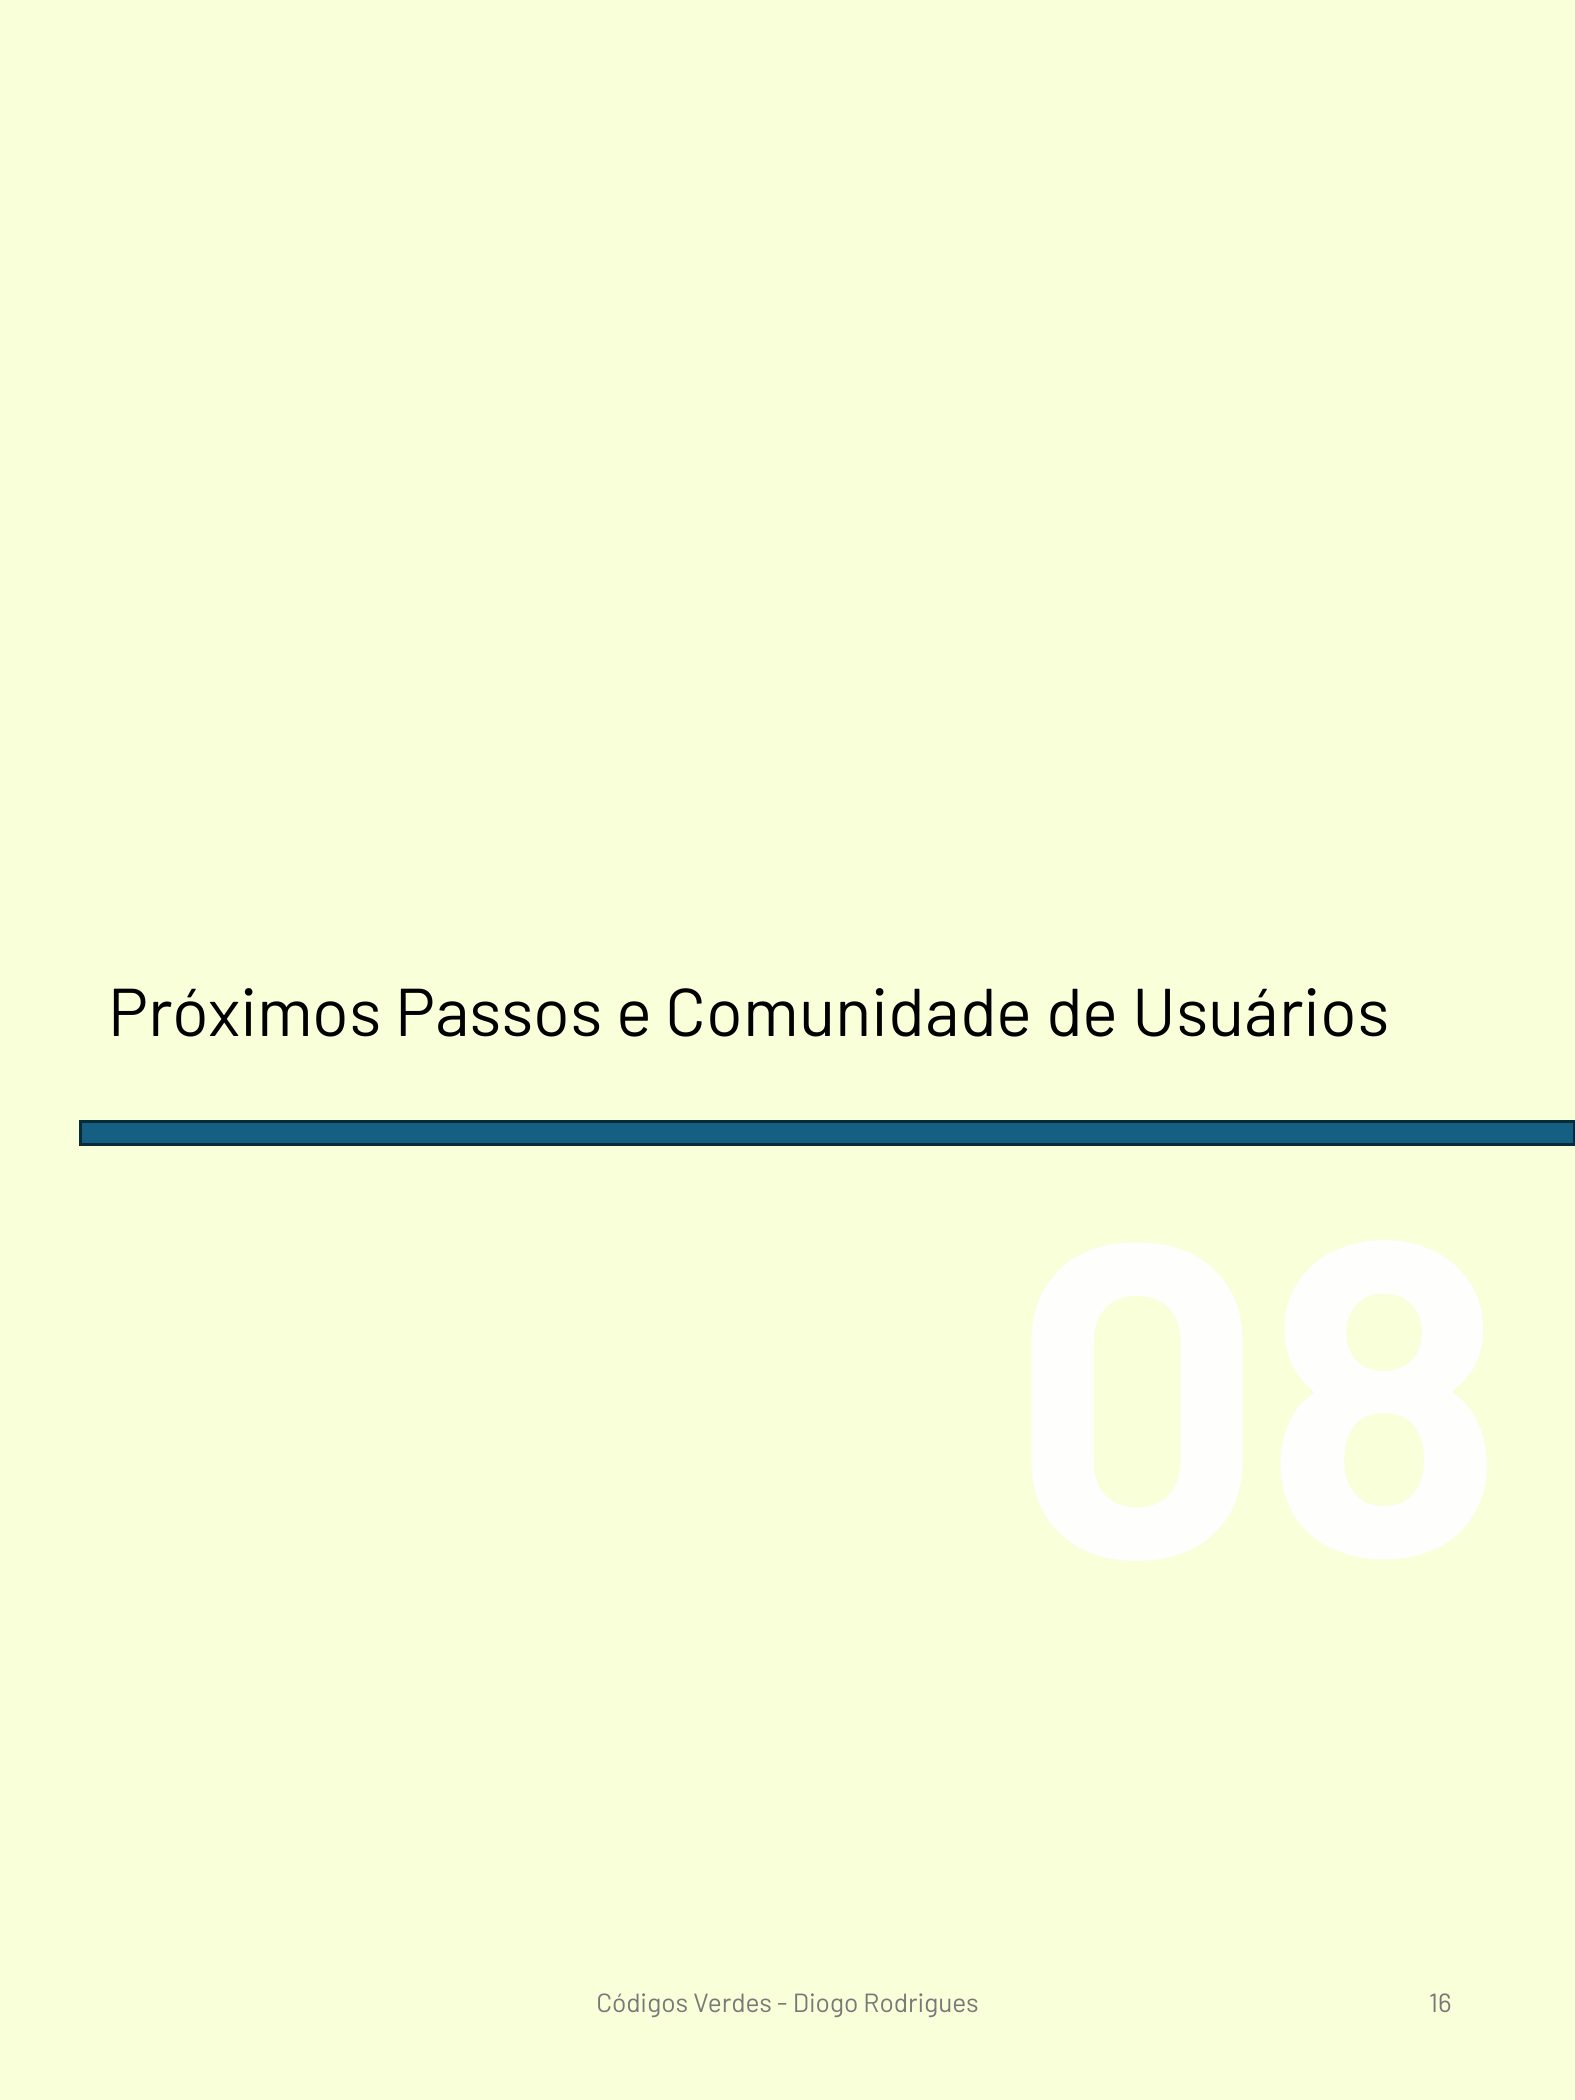

# Próximos Passos e Comunidade de Usuários

08
Códigos Verdes - Diogo Rodrigues
16